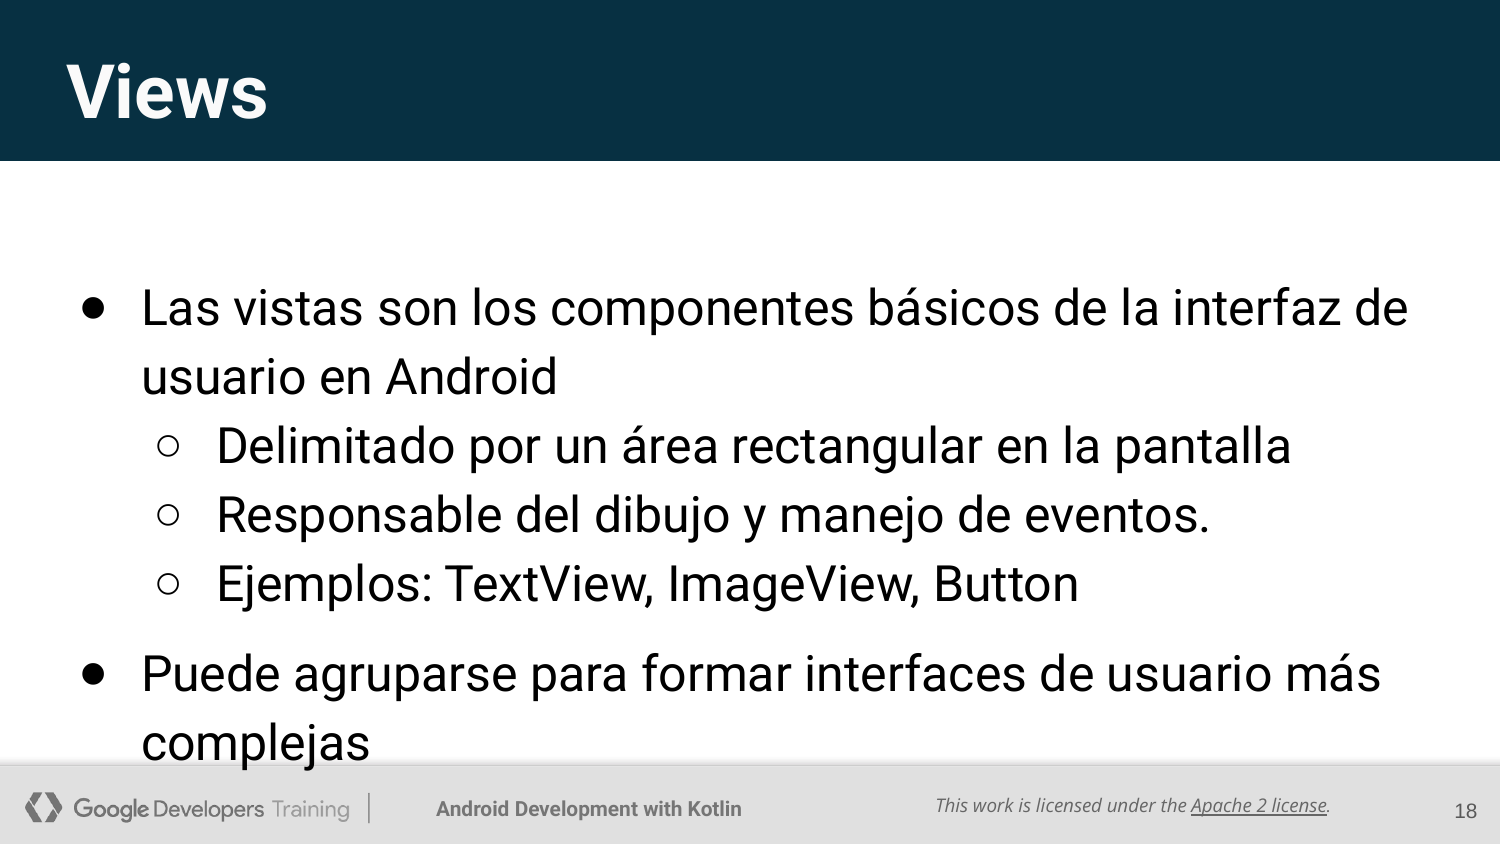

# Views
Las vistas son los componentes básicos de la interfaz de usuario en Android
Delimitado por un área rectangular en la pantalla
Responsable del dibujo y manejo de eventos.
Ejemplos: TextView, ImageView, Button
Puede agruparse para formar interfaces de usuario más complejas
18